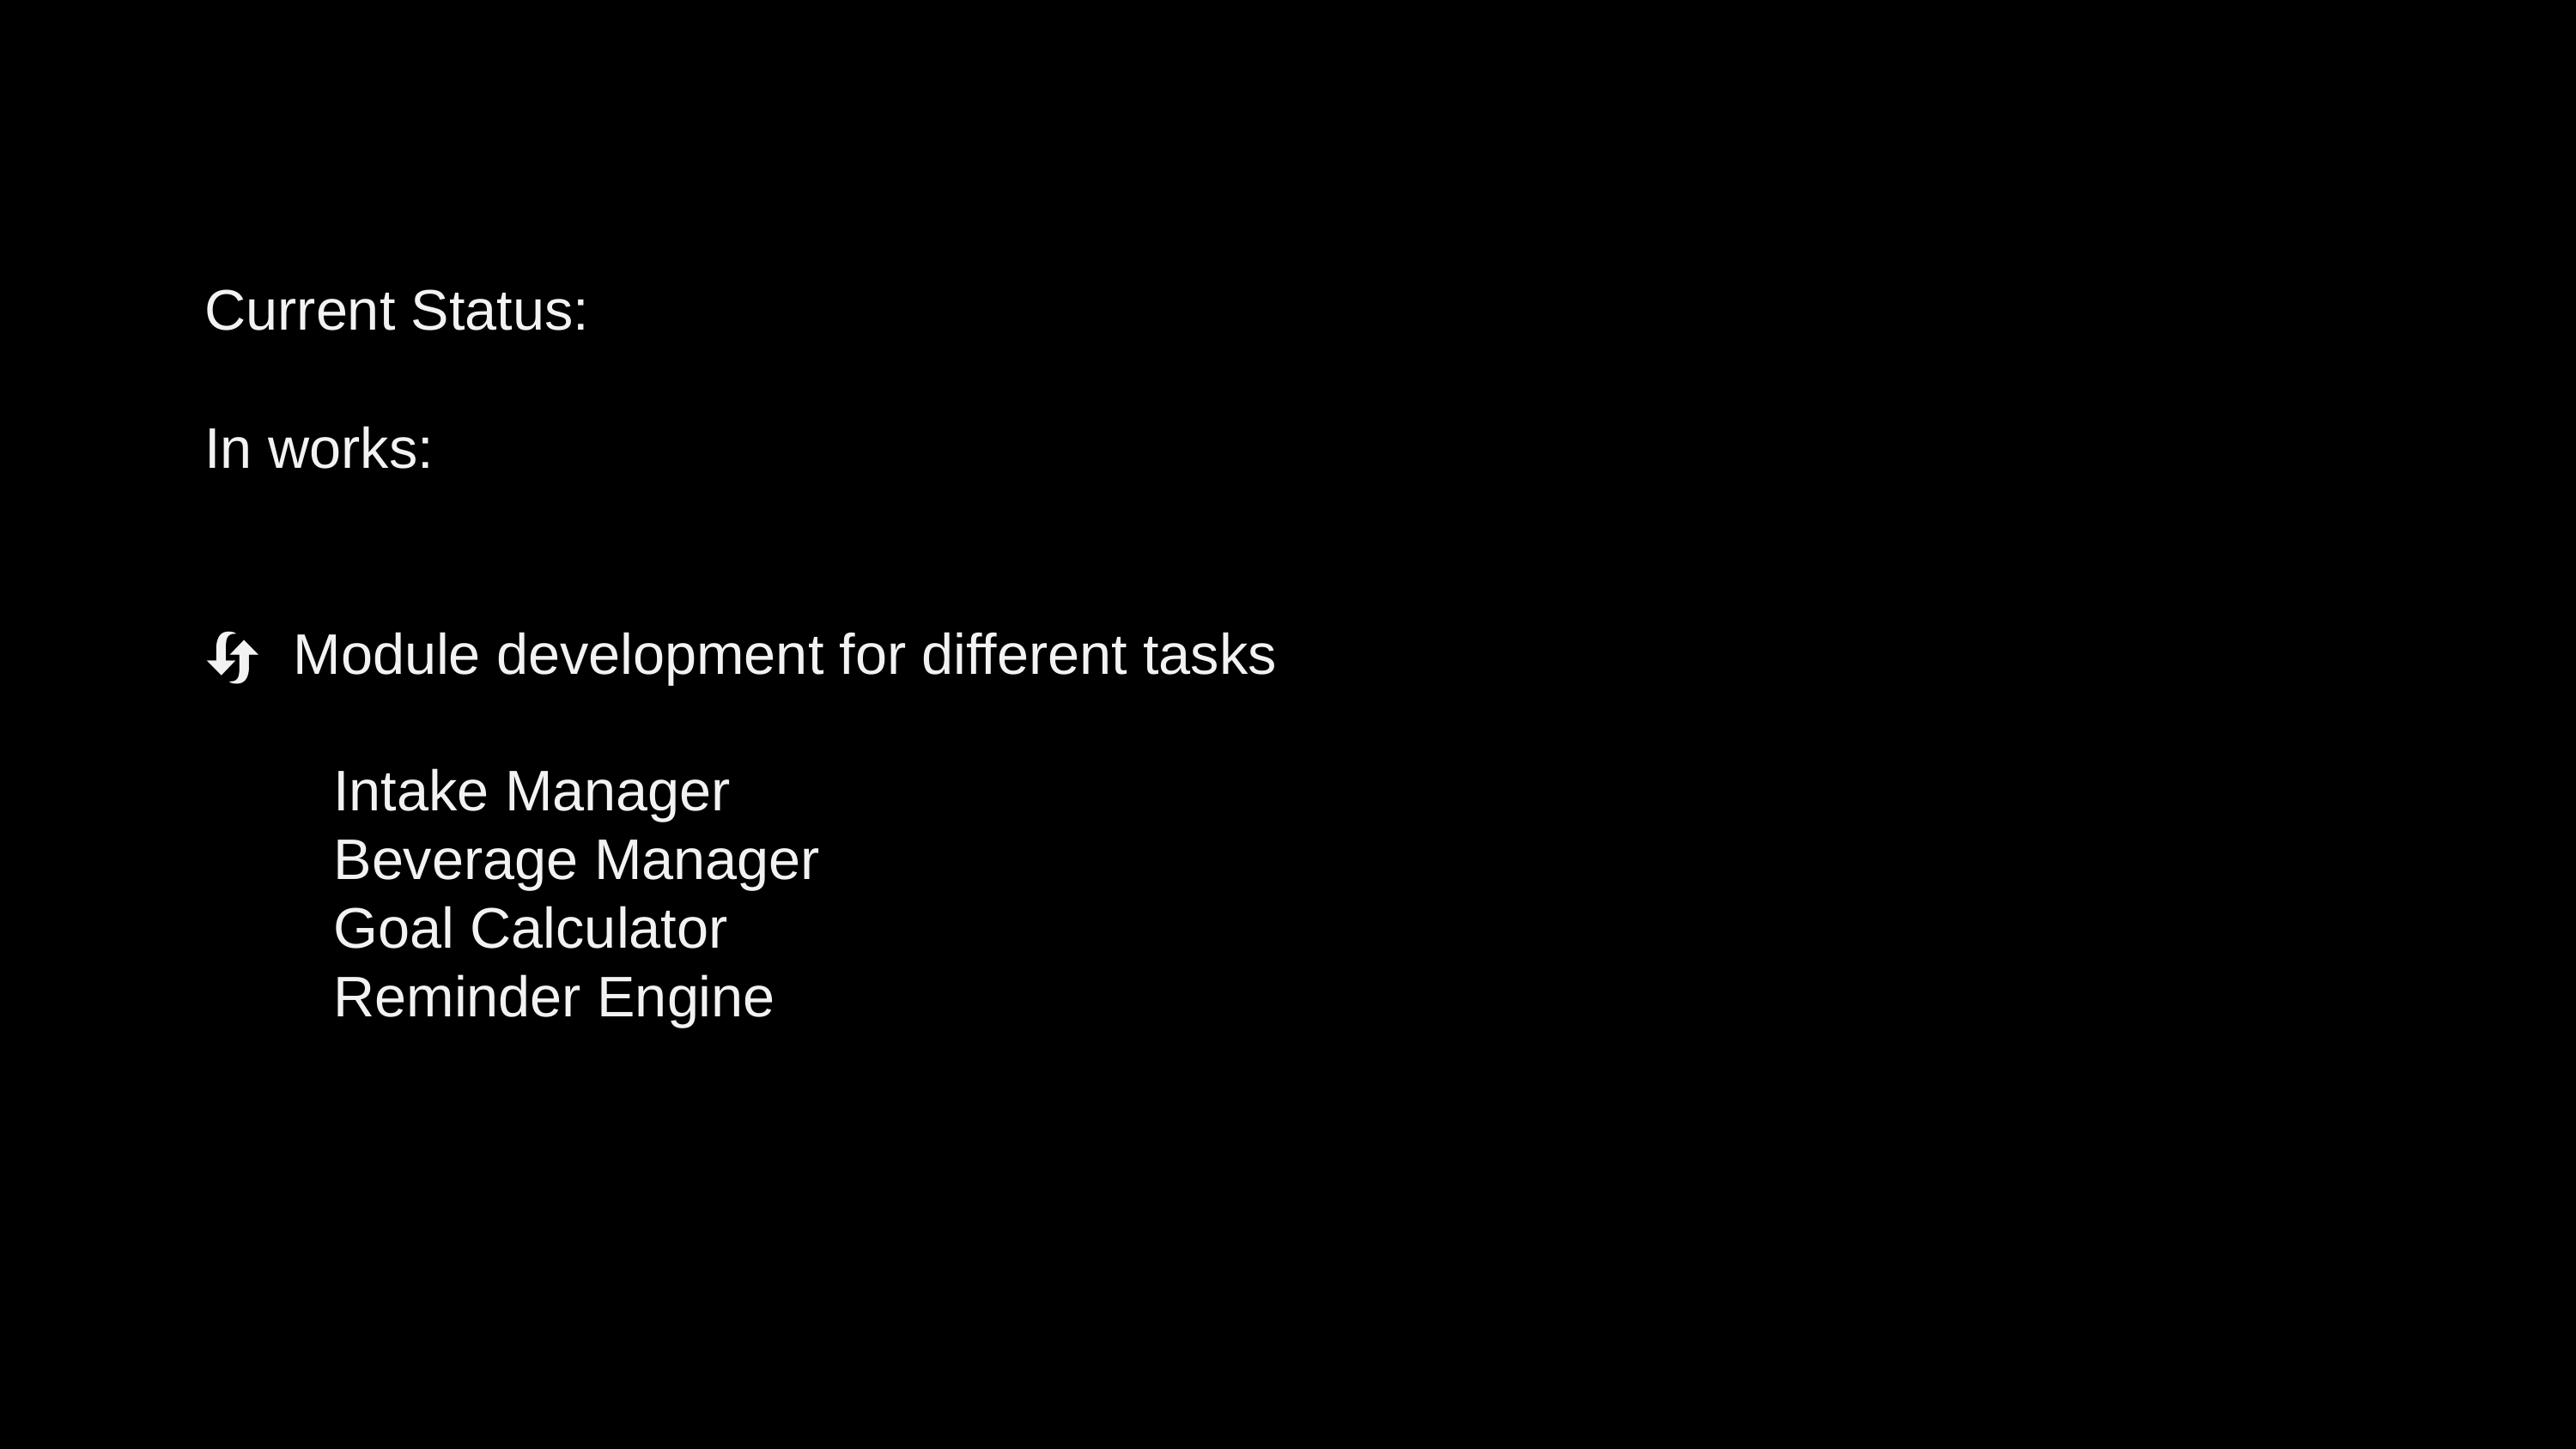

Current Status:

In works:

🔄  Module development for different tasks

	Intake Manager
	Beverage Manager
	Goal Calculator
	Reminder Engine